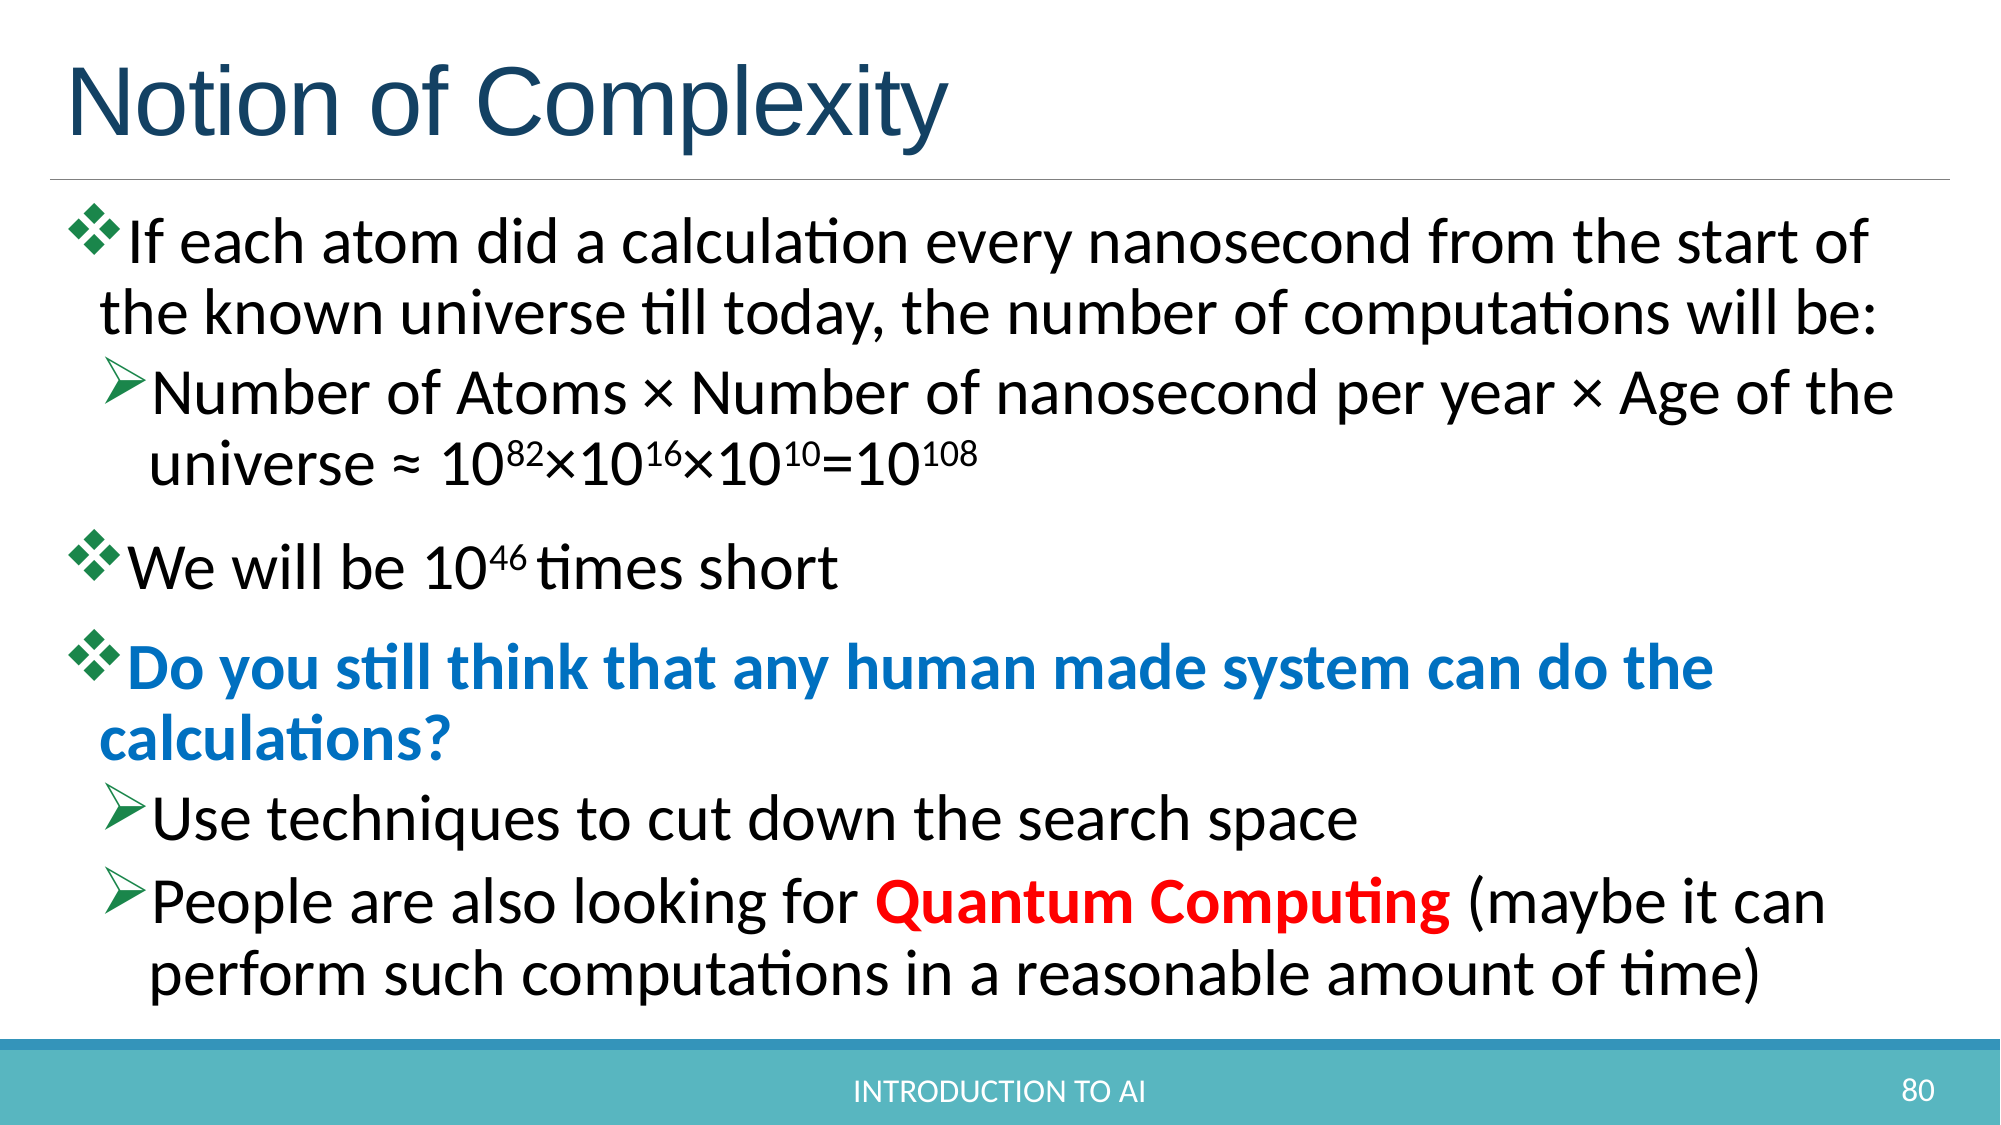

# Notion of Complexity
If each atom did a calculation every nanosecond from the start of the known universe till today, the number of computations will be:
Number of Atoms × Number of nanosecond per year × Age of the universe ≈ 1082×1016×1010=10108
We will be 1046 times short
Do you still think that any human made system can do the calculations?
Use techniques to cut down the search space
People are also looking for Quantum Computing (maybe it can perform such computations in a reasonable amount of time)

80
Introduction to AI